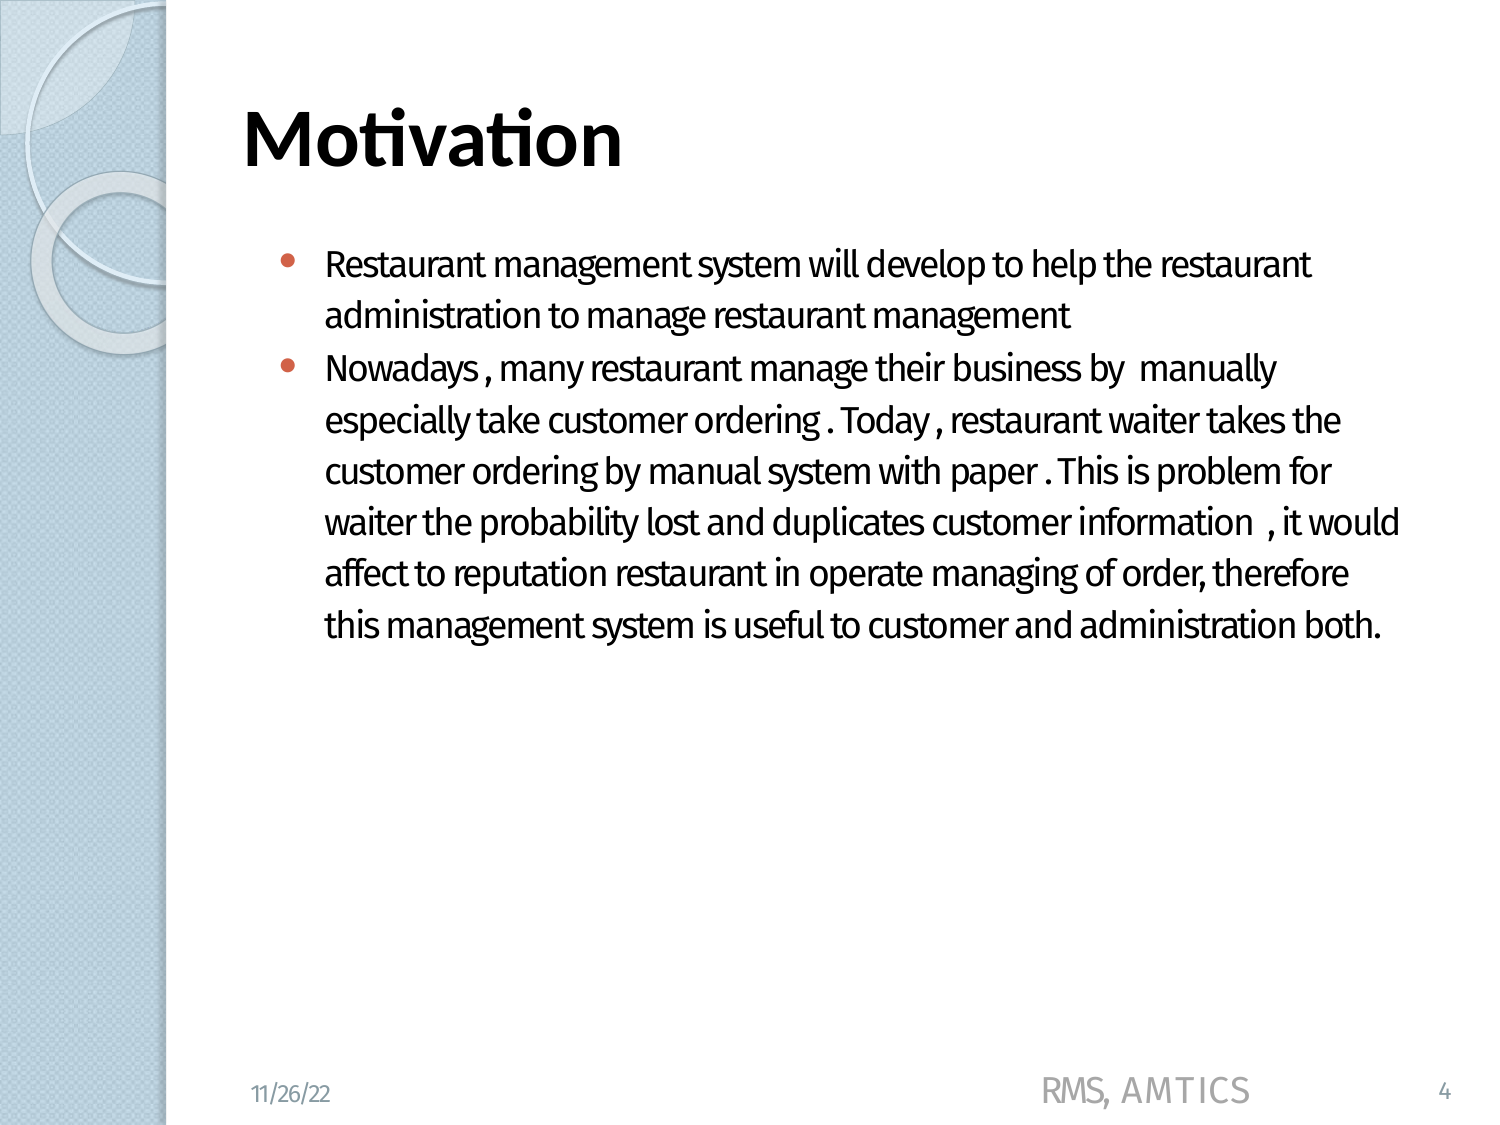

# Motivation
Restaurant management system will develop to help the restaurant administration to manage restaurant management
Nowadays , many restaurant manage their business by  manually especially take customer ordering . Today , restaurant waiter takes the customer ordering by manual system with paper . This is problem for waiter the probability lost and duplicates customer information  , it would affect to reputation restaurant in operate managing of order, therefore this management system is useful to customer and administration both.
RMS, AMTICS
4
11/26/22